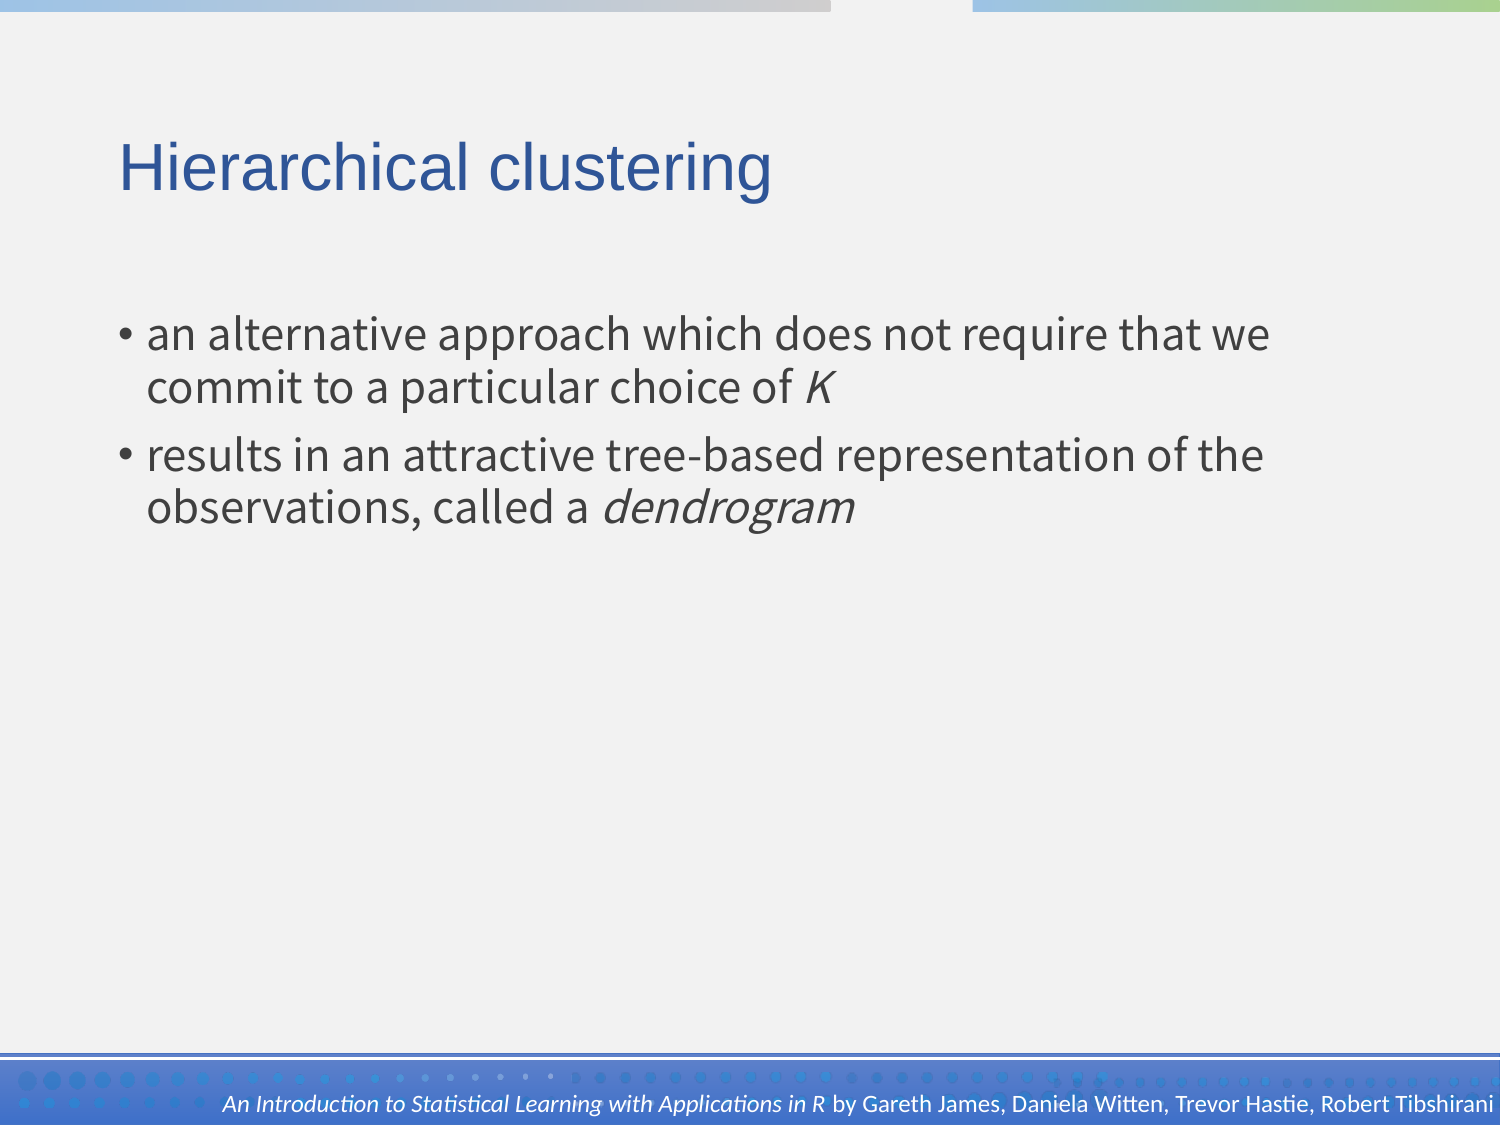

# Hierarchical clustering
an alternative approach which does not require that we commit to a particular choice of K
results in an attractive tree-based representation of the observations, called a dendrogram

An Introduction to Statistical Learning with Applications in R by Gareth James, Daniela Witten, Trevor Hastie, Robert Tibshirani